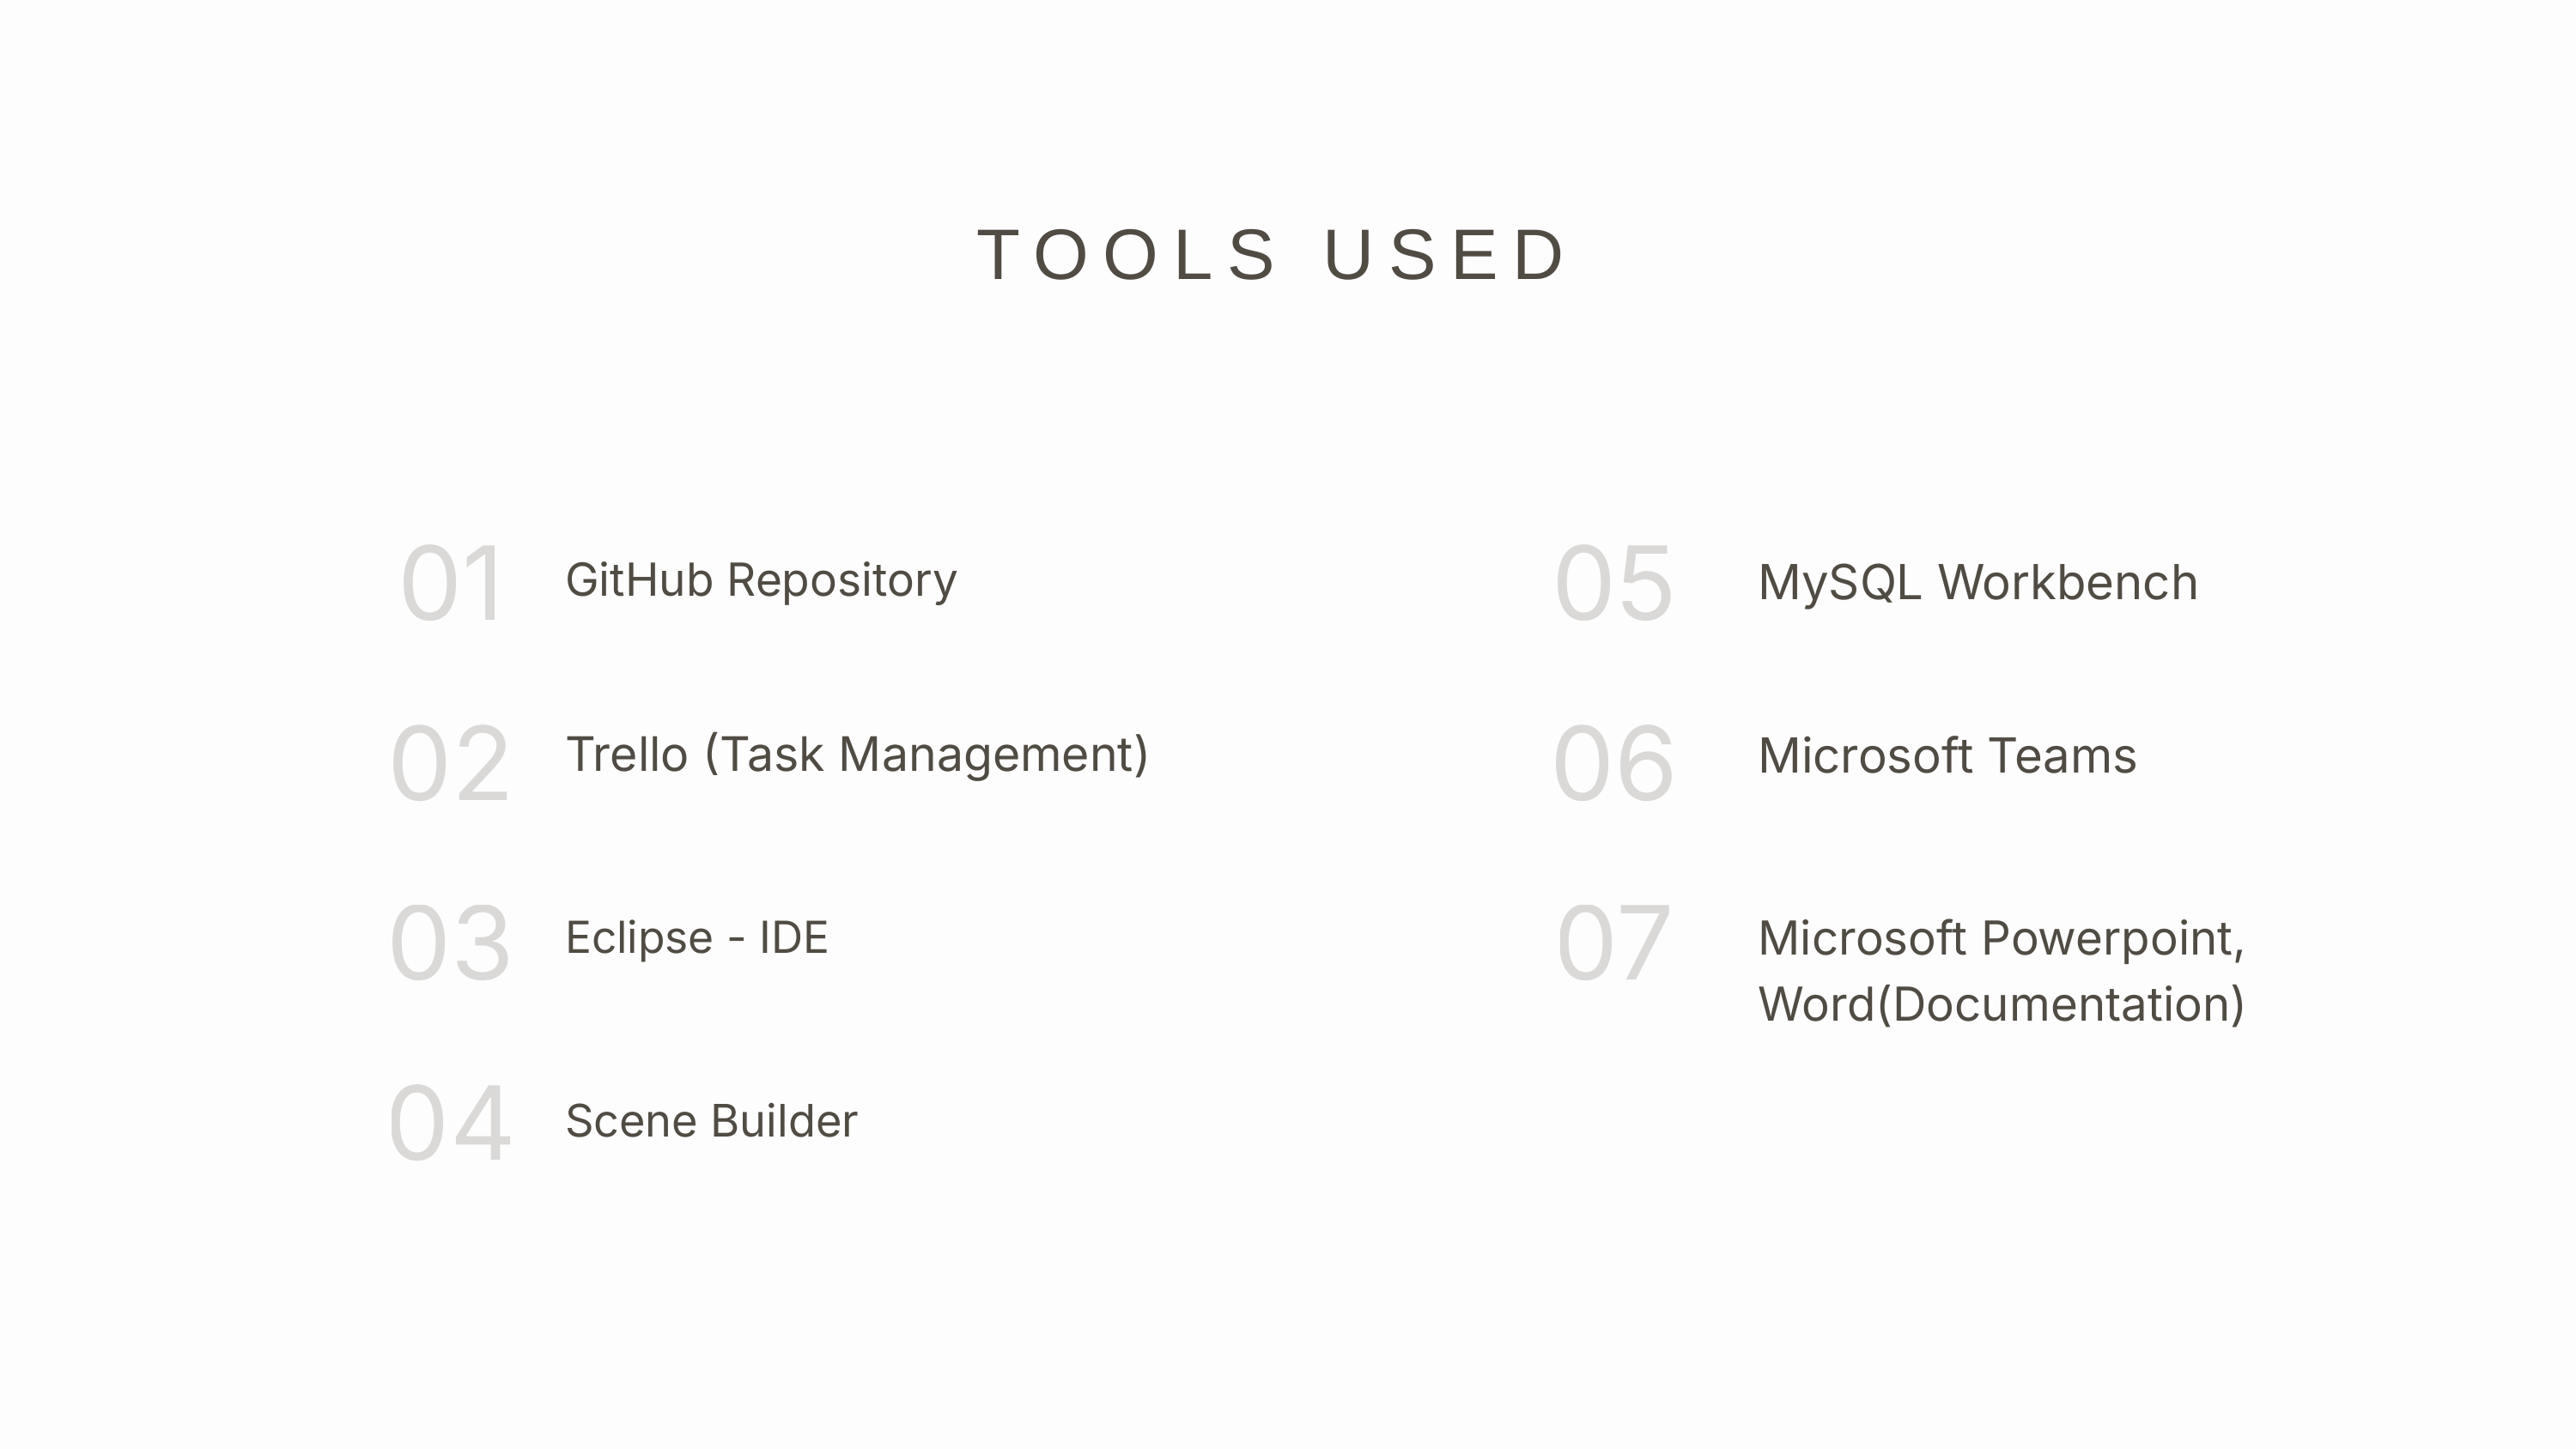

TOOLS USED
01
05
GitHub Repository
MySQL Workbench
02
06
Trello (Task Management)
Microsoft Teams
03
07
Microsoft Powerpoint, Word(Documentation)
Eclipse - IDE
04
Scene Builder